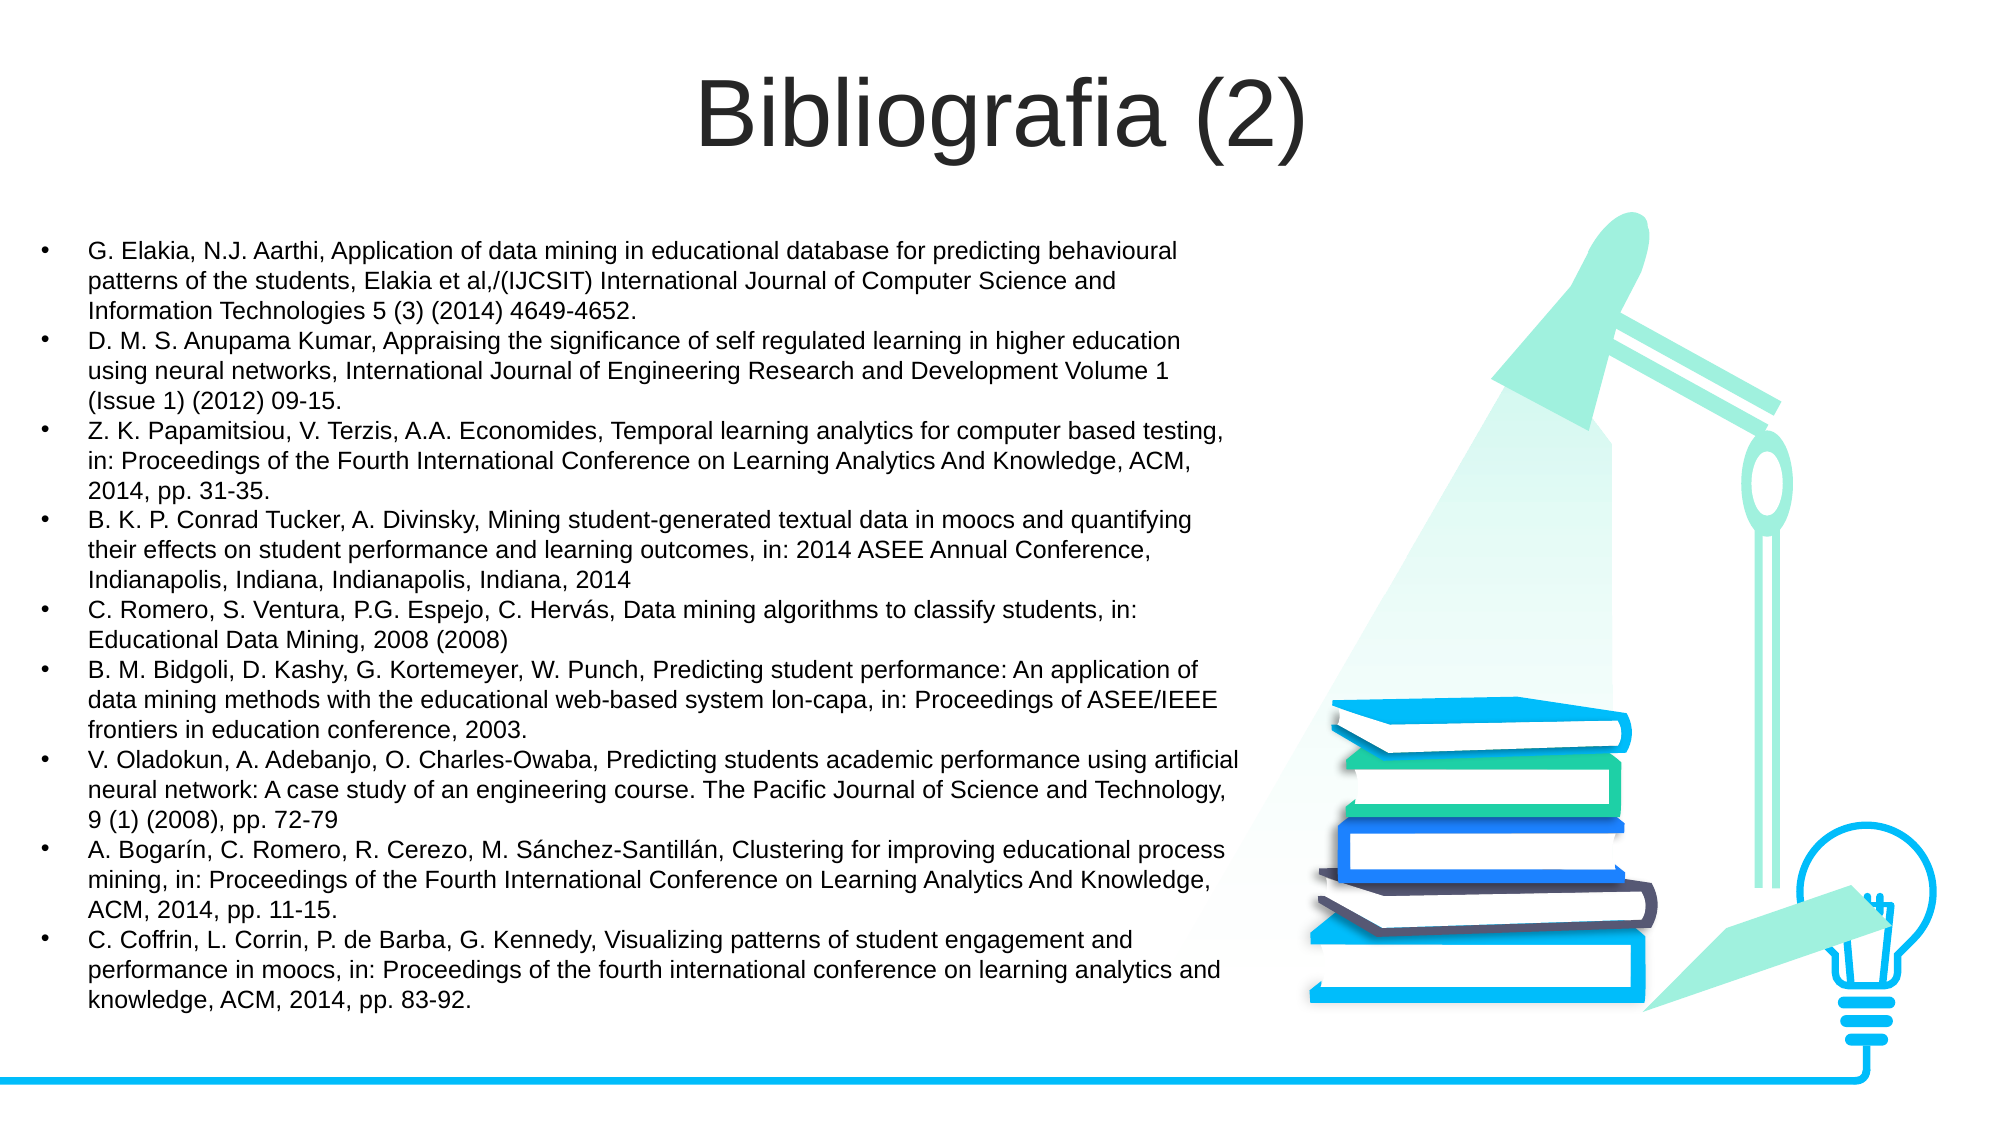

Bibliografia (2)

G. Elakia, N.J. Aarthi, Application of data mining in educational database for predicting behavioural patterns of the students, Elakia et al,/(IJCSIT) International Journal of Computer Science and Information Technologies 5 (3) (2014) 4649-4652.
D. M. S. Anupama Kumar, Appraising the significance of self regulated learning in higher education using neural networks, International Journal of Engineering Research and Development Volume 1 (Issue 1) (2012) 09-15.
Z. K. Papamitsiou, V. Terzis, A.A. Economides, Temporal learning analytics for computer based testing, in: Proceedings of the Fourth International Conference on Learning Analytics And Knowledge, ACM, 2014, pp. 31-35.
B. K. P. Conrad Tucker, A. Divinsky, Mining student-generated textual data in moocs and quantifying their effects on student performance and learning outcomes, in: 2014 ASEE Annual Conference, Indianapolis, Indiana, Indianapolis, Indiana, 2014
C. Romero, S. Ventura, P.G. Espejo, C. Hervás, Data mining algorithms to classify students, in: Educational Data Mining, 2008 (2008)
B. M. Bidgoli, D. Kashy, G. Kortemeyer, W. Punch, Predicting student performance: An application of data mining methods with the educational web-based system lon-capa, in: Proceedings of ASEE/IEEE frontiers in education conference, 2003.
V. Oladokun, A. Adebanjo, O. Charles-Owaba, Predicting students academic performance using artificial neural network: A case study of an engineering course. The Pacific Journal of Science and Technology, 9 (1) (2008), pp. 72-79
A. Bogarín, C. Romero, R. Cerezo, M. Sánchez-Santillán, Clustering for improving educational process mining, in: Proceedings of the Fourth International Conference on Learning Analytics And Knowledge, ACM, 2014, pp. 11-15.
C. Coffrin, L. Corrin, P. de Barba, G. Kennedy, Visualizing patterns of student engagement and performance in moocs, in: Proceedings of the fourth international conference on learning analytics and knowledge, ACM, 2014, pp. 83-92.